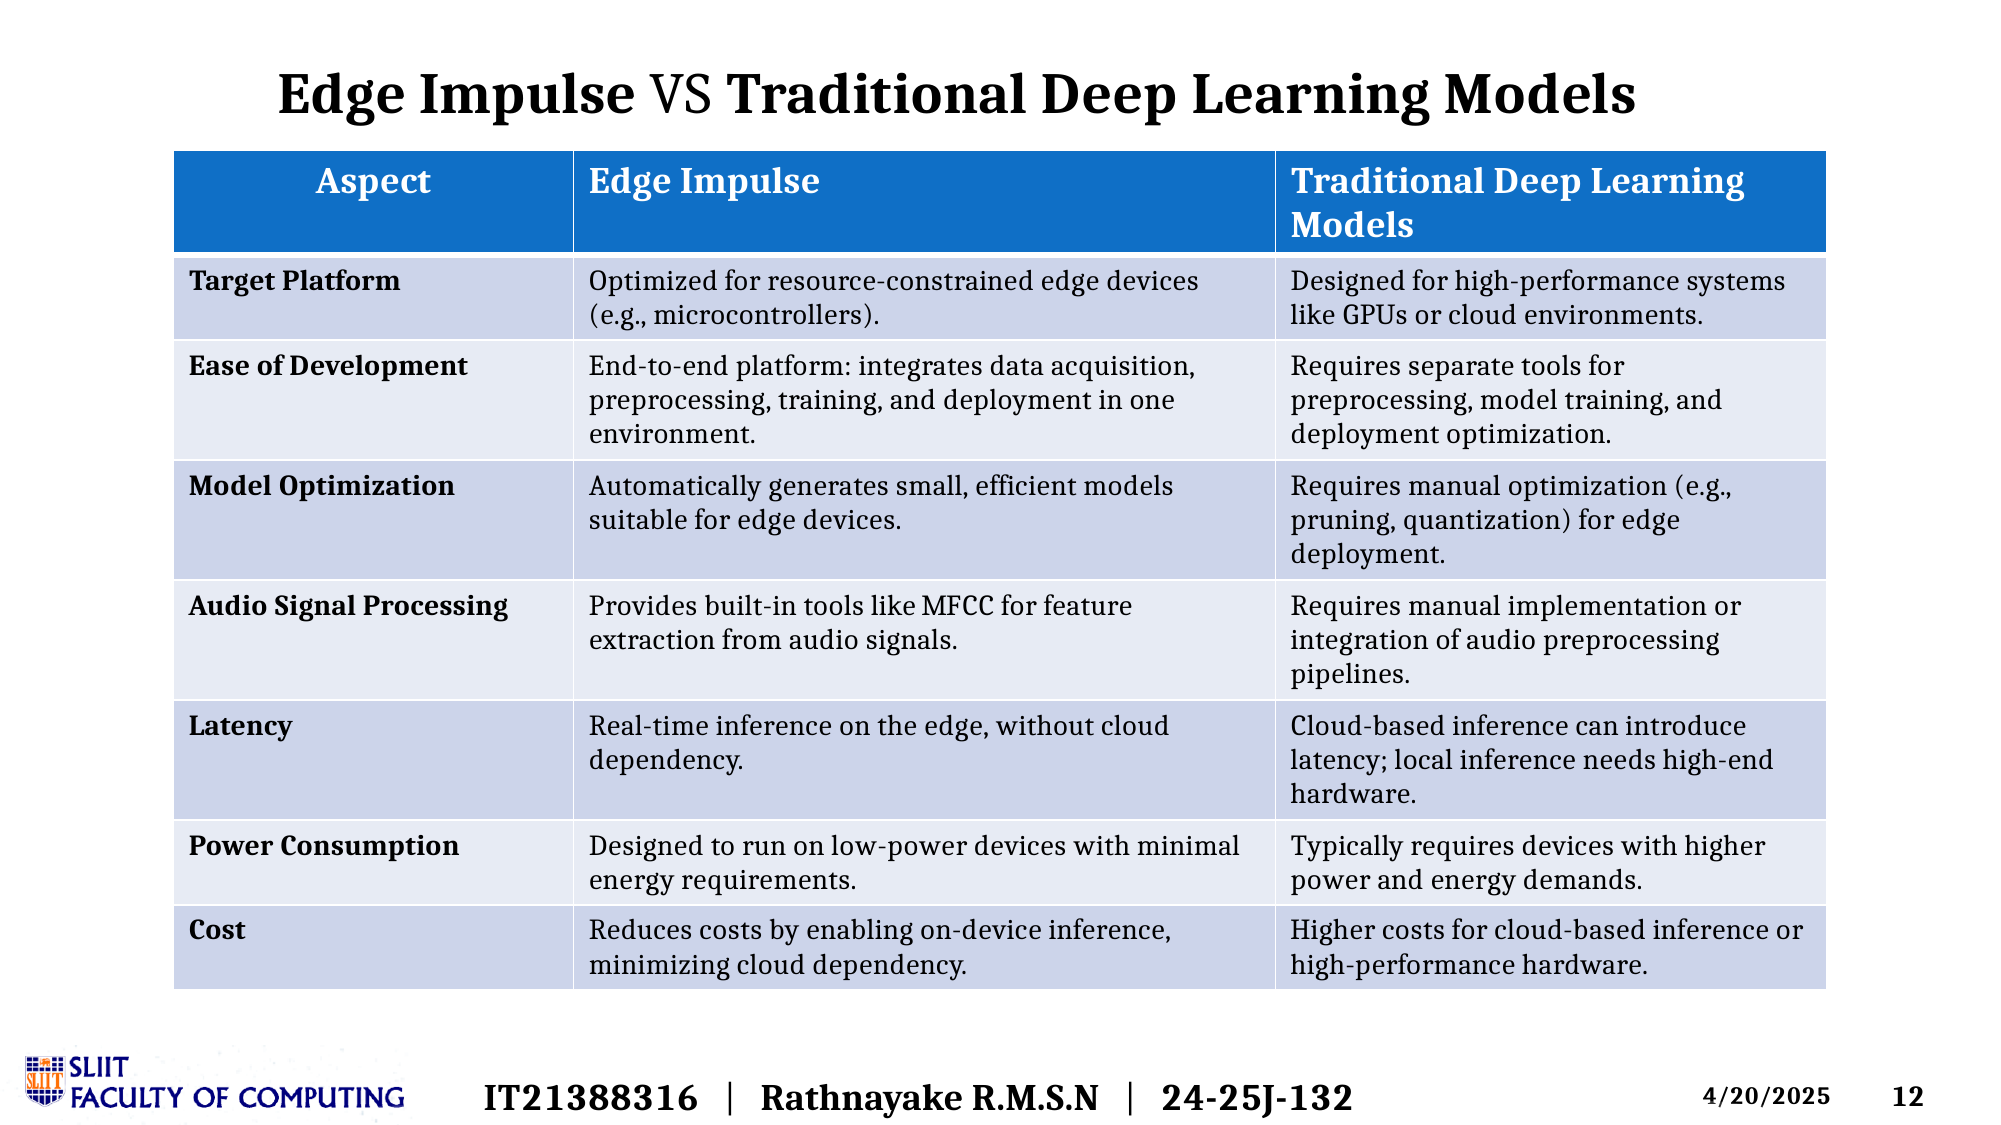

Edge Impulse VS Traditional Deep Learning Models
| Aspect | Edge Impulse | Traditional Deep Learning Models |
| --- | --- | --- |
| Target Platform | Optimized for resource-constrained edge devices (e.g., microcontrollers). | Designed for high-performance systems like GPUs or cloud environments. |
| Ease of Development | End-to-end platform: integrates data acquisition, preprocessing, training, and deployment in one environment. | Requires separate tools for preprocessing, model training, and deployment optimization. |
| Model Optimization | Automatically generates small, efficient models suitable for edge devices. | Requires manual optimization (e.g., pruning, quantization) for edge deployment. |
| Audio Signal Processing | Provides built-in tools like MFCC for feature extraction from audio signals. | Requires manual implementation or integration of audio preprocessing pipelines. |
| Latency | Real-time inference on the edge, without cloud dependency. | Cloud-based inference can introduce latency; local inference needs high-end hardware. |
| Power Consumption | Designed to run on low-power devices with minimal energy requirements. | Typically requires devices with higher power and energy demands. |
| Cost | Reduces costs by enabling on-device inference, minimizing cloud dependency. | Higher costs for cloud-based inference or high-performance hardware. |
IT21388316   |   Rathnayake R.M.S.N   |   24-25J-132